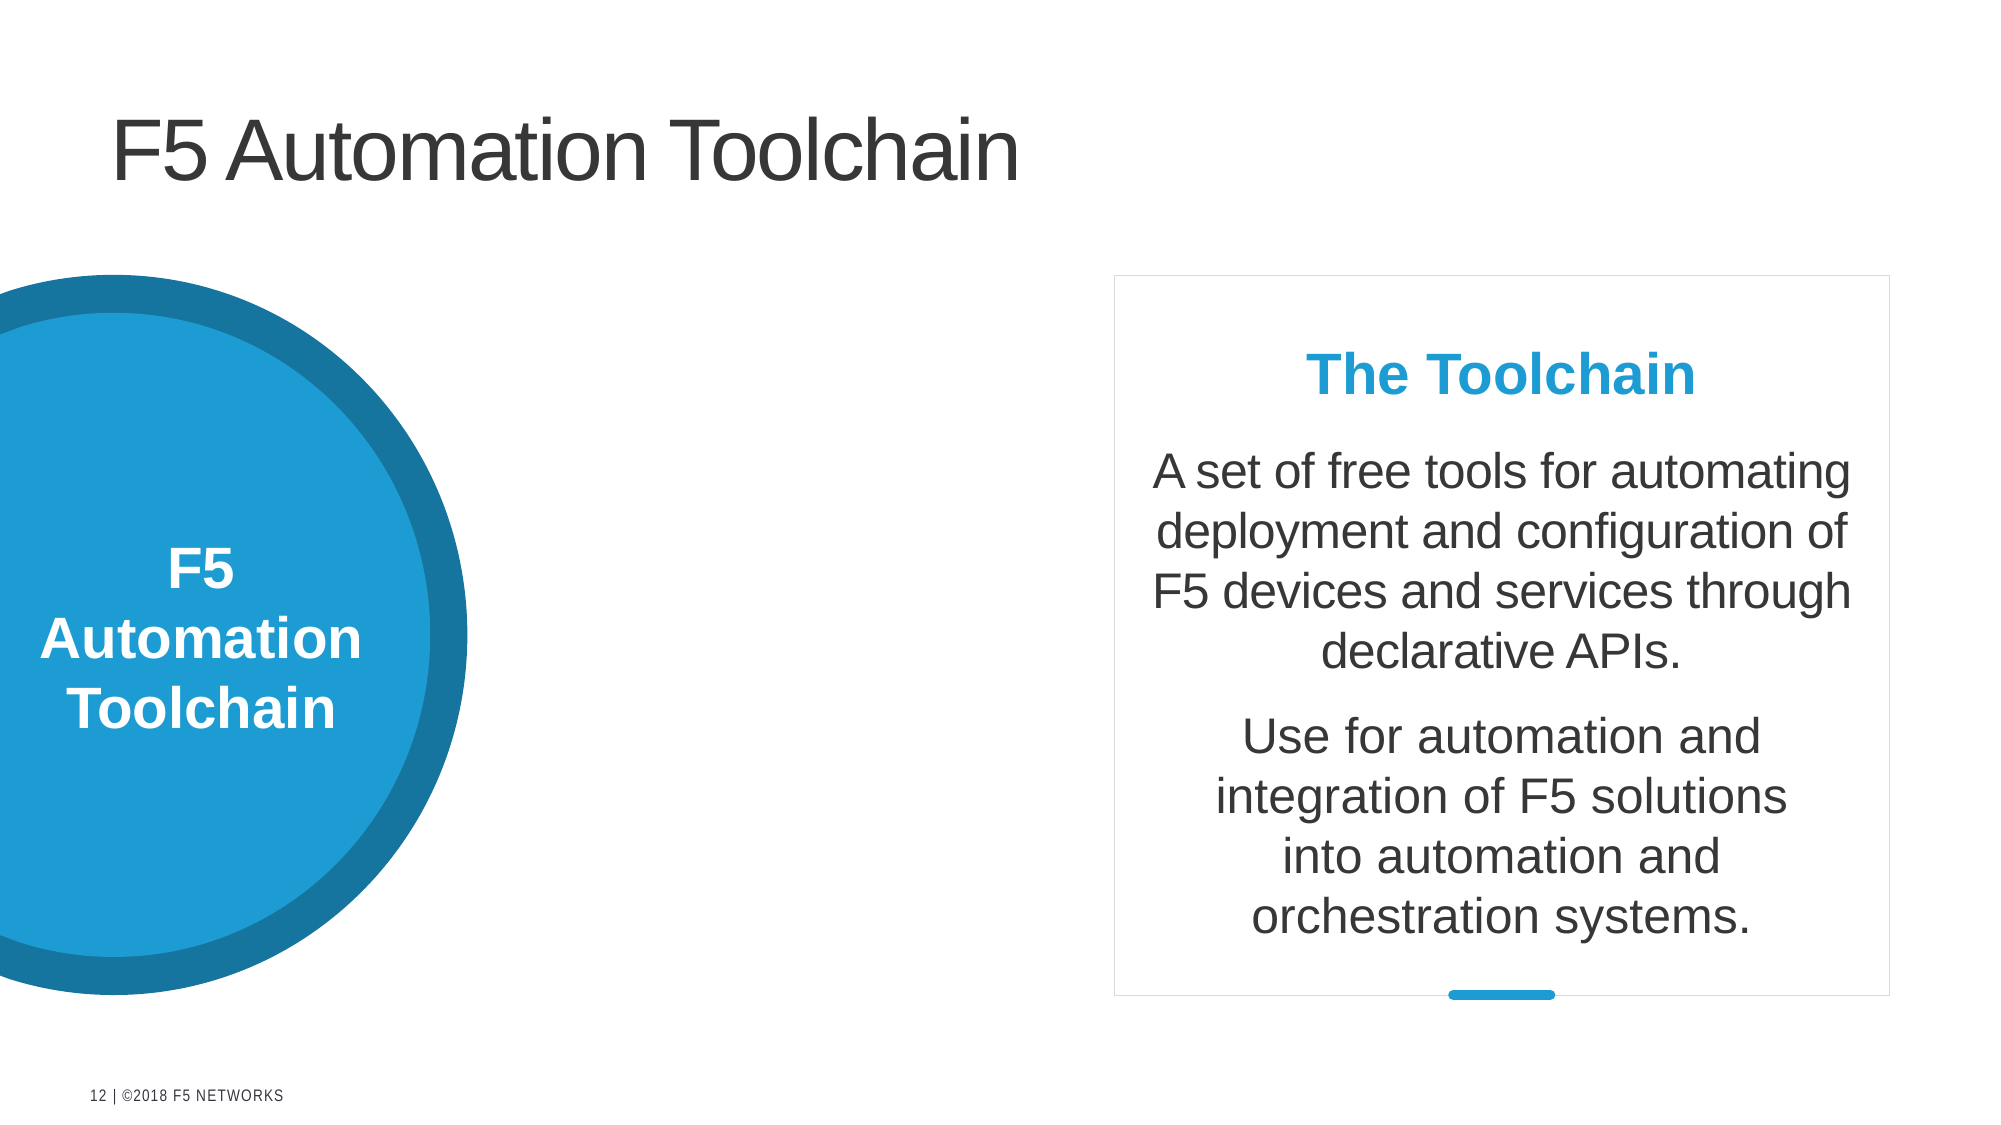

# F5 Automation Toolchain

The Toolchain
A set of free tools for automating deployment and configuration of F5 devices and services through declarative APIs.
Use for automation and integration of F5 solutions
into automation and orchestration systems.
F5 Automation
Toolchain